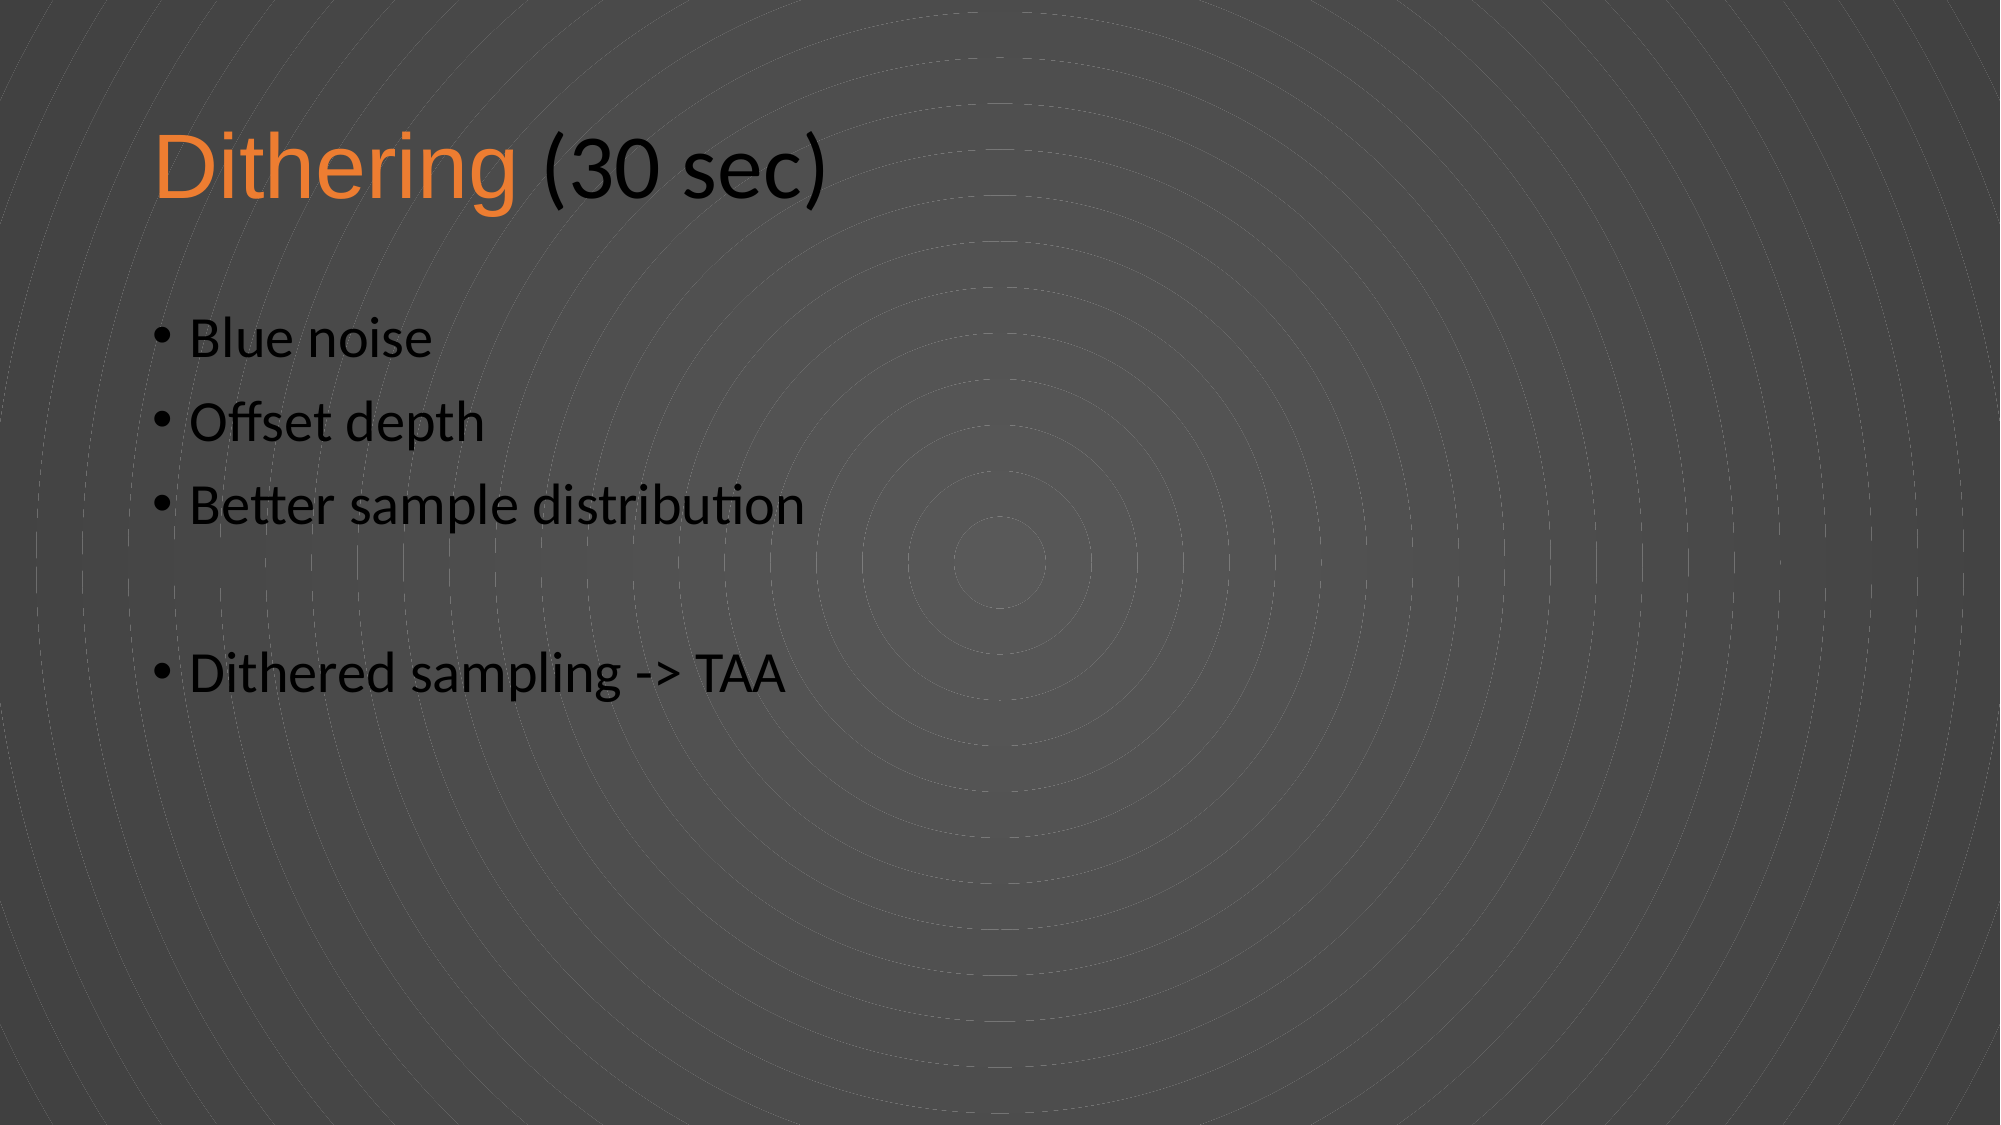

# Dithering (30 sec)
Blue noise
Offset depth
Better sample distribution

Dithered sampling -> TAA